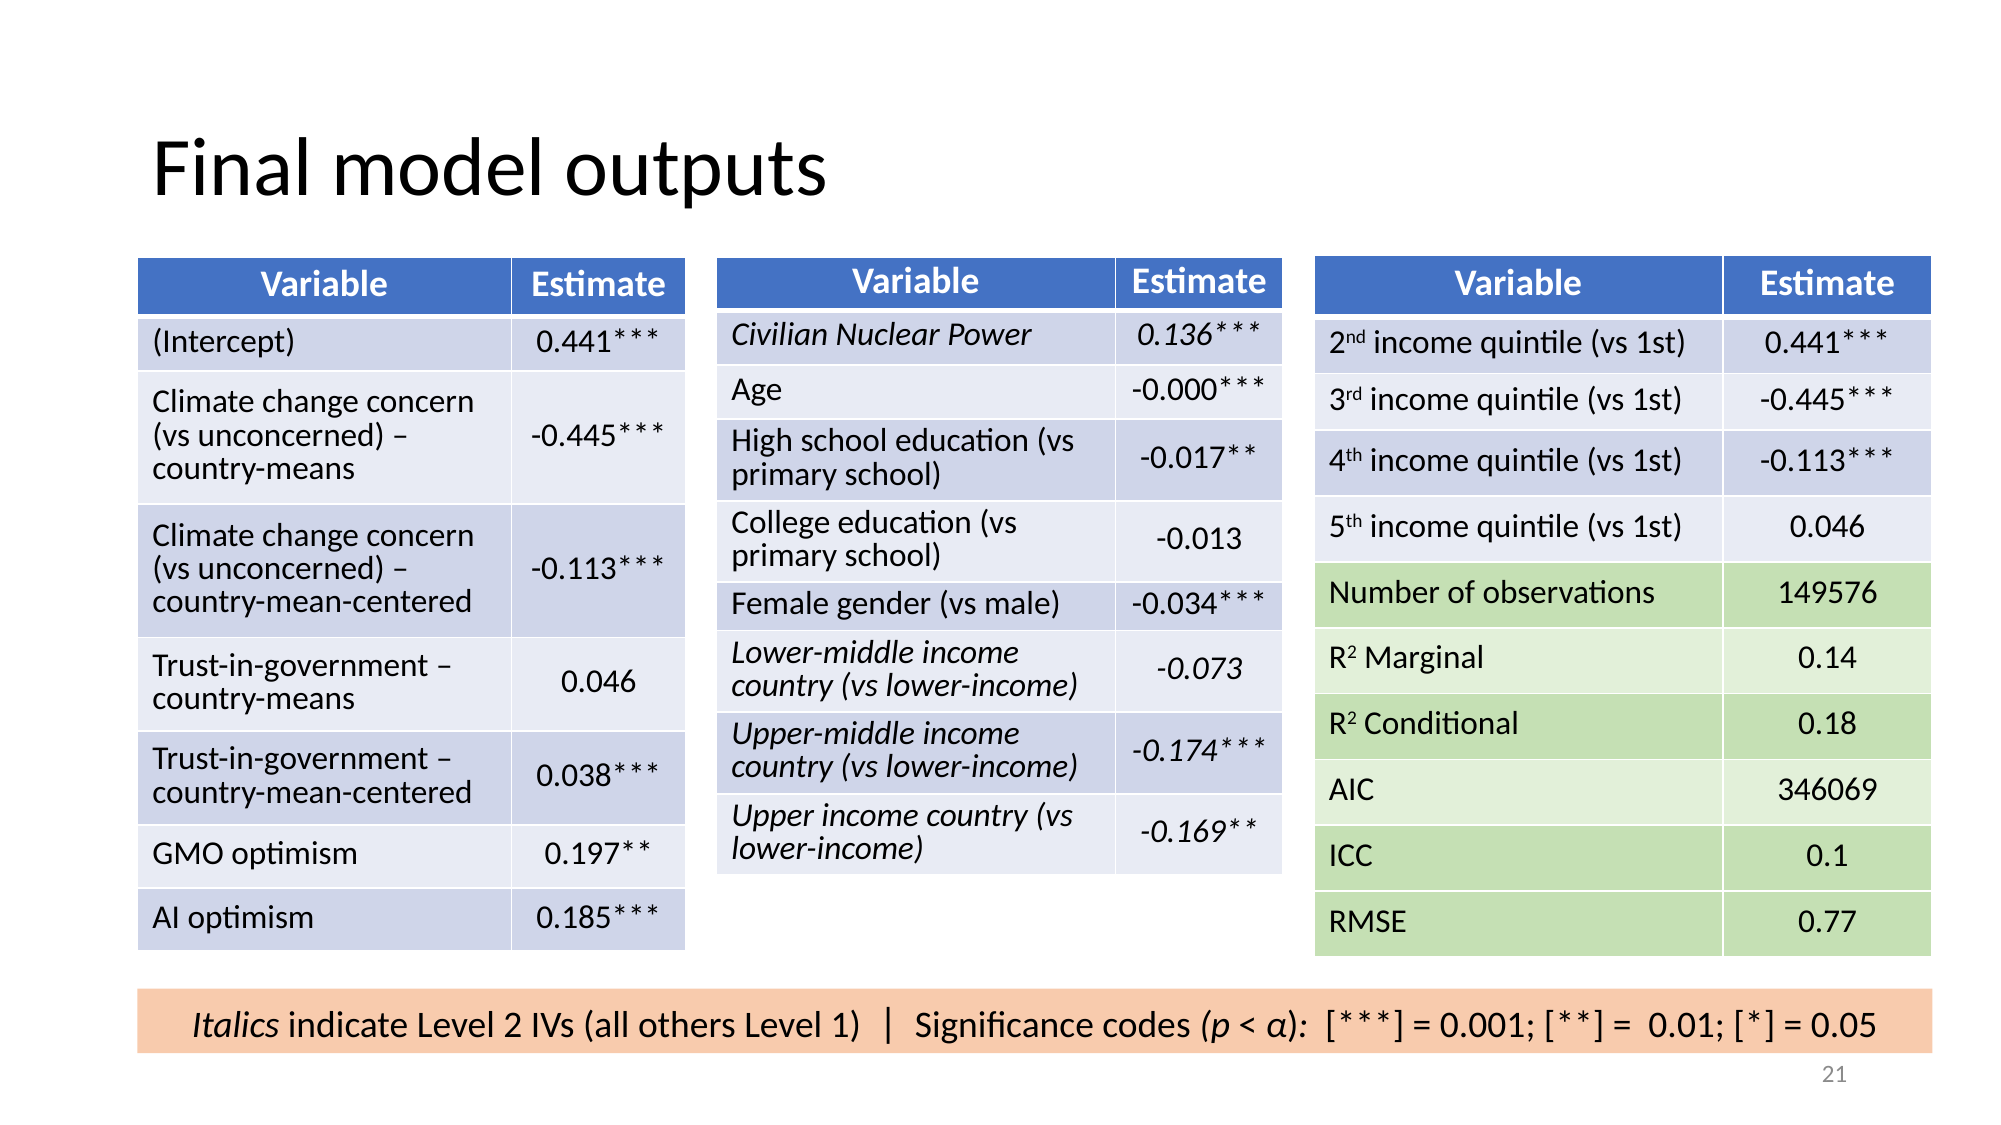

# Final model outputs
| Variable | Estimate |
| --- | --- |
| 2nd income quintile (vs 1st) | 0.441\*\*\* |
| 3rd income quintile (vs 1st) | -0.445\*\*\* |
| 4th income quintile (vs 1st) | -0.113\*\*\* |
| 5th income quintile (vs 1st) | 0.046 |
| Number of observations | 149576 |
| R2 Marginal | 0.14 |
| R2 Conditional | 0.18 |
| AIC | 346069 |
| ICC | 0.1 |
| RMSE | 0.77 |
| Variable | Estimate |
| --- | --- |
| (Intercept) | 0.441\*\*\* |
| Climate change concern (vs unconcerned) – country-means | -0.445\*\*\* |
| Climate change concern (vs unconcerned) – country-mean-centered | -0.113\*\*\* |
| Trust-in-government – country-means | 0.046 |
| Trust-in-government – country-mean-centered | 0.038\*\*\* |
| GMO optimism | 0.197\*\* |
| AI optimism | 0.185\*\*\* |
| Variable | Estimate |
| --- | --- |
| Civilian Nuclear Power | 0.136\*\*\* |
| Age | -0.000\*\*\* |
| High school education (vs primary school) | -0.017\*\* |
| College education (vs primary school) | -0.013 |
| Female gender (vs male) | -0.034\*\*\* |
| Lower-middle income country (vs lower-income) | -0.073 |
| Upper-middle income country (vs lower-income) | -0.174\*\*\* |
| Upper income country (vs lower-income) | -0.169\*\* |
Italics indicate Level 2 IVs (all others Level 1)  |  Significance codes (p < α):  [***] = 0.001; [**] =  0.01; [*] = 0.05
21